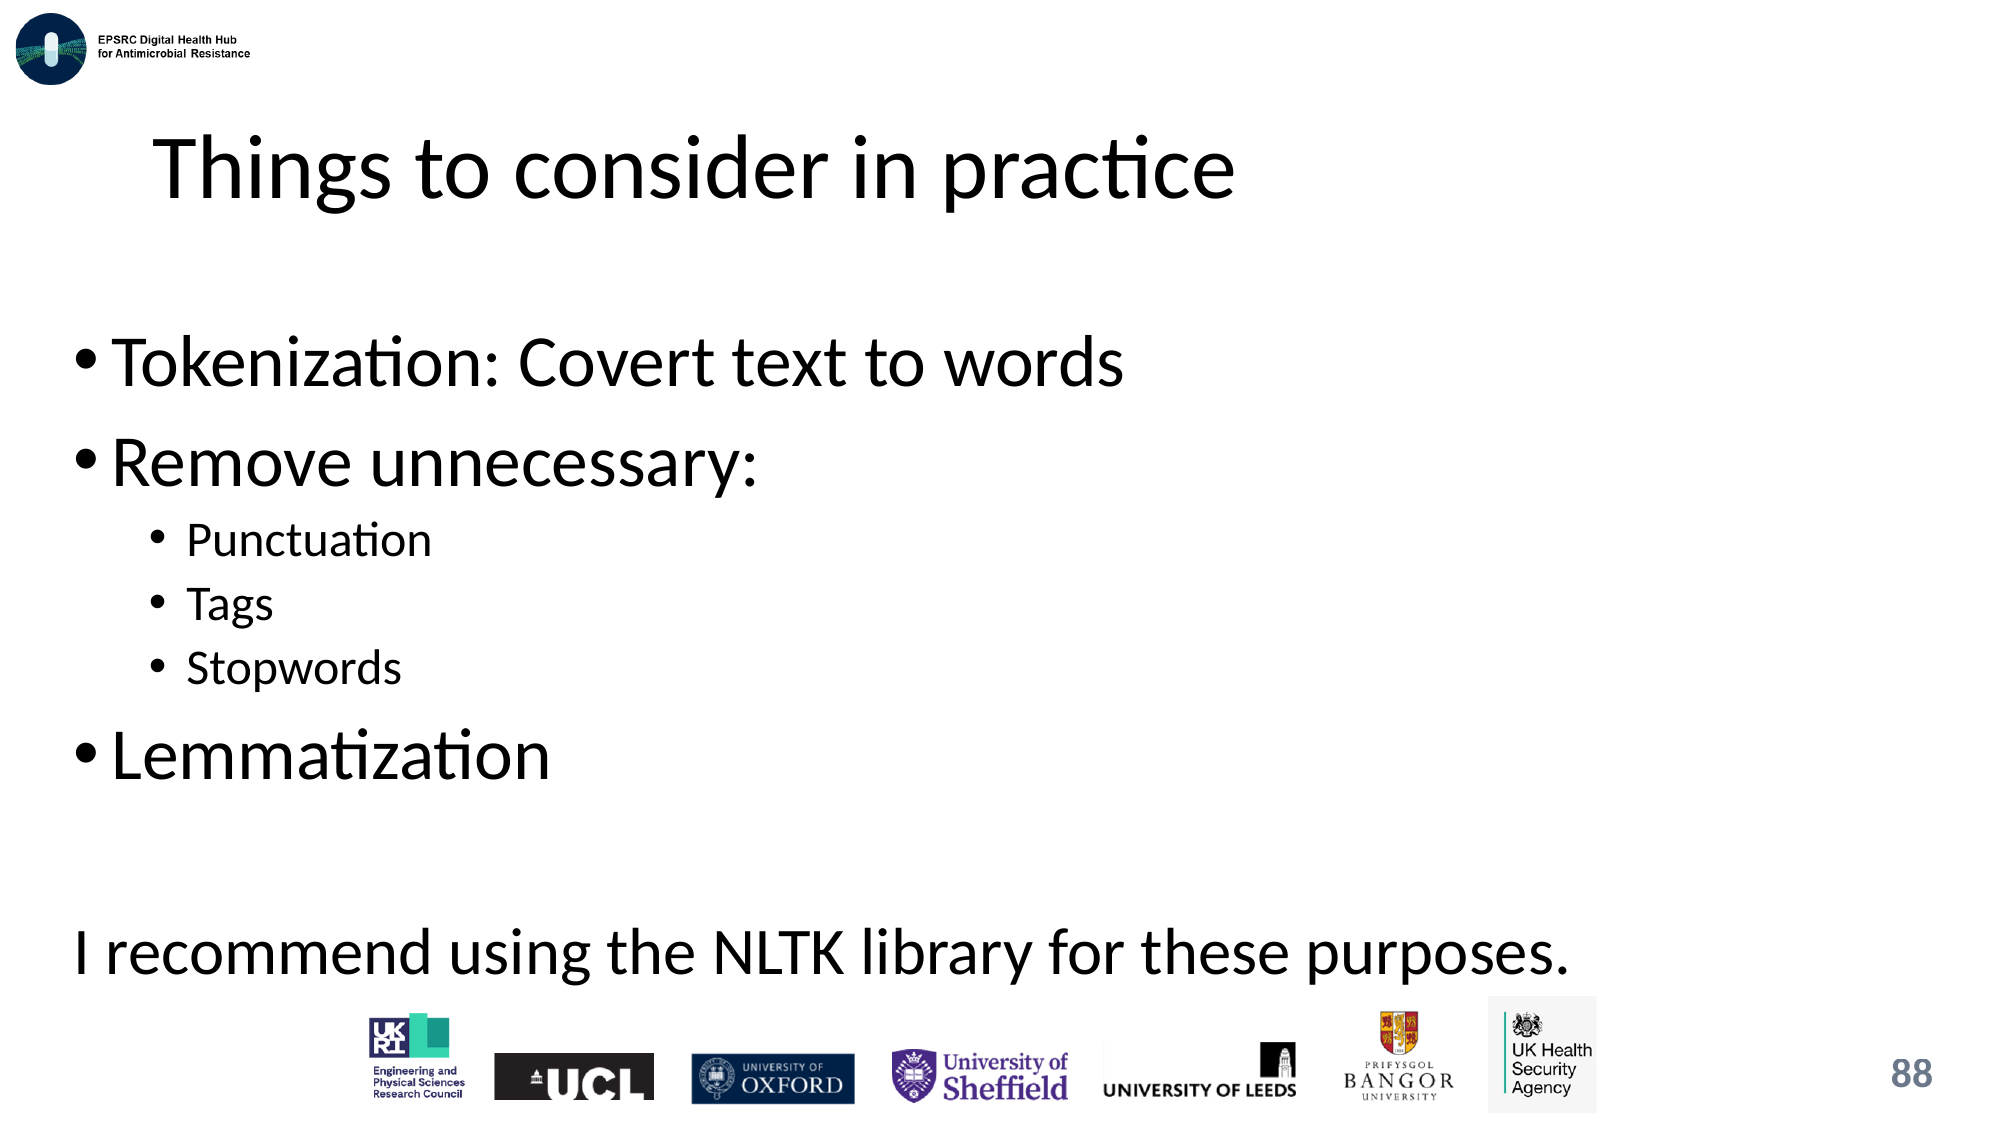

# Things to consider in practice
Tokenization: Covert text to words
Remove unnecessary:
Punctuation
Tags
Stopwords
Lemmatization

I recommend using the NLTK library for these purposes.
88